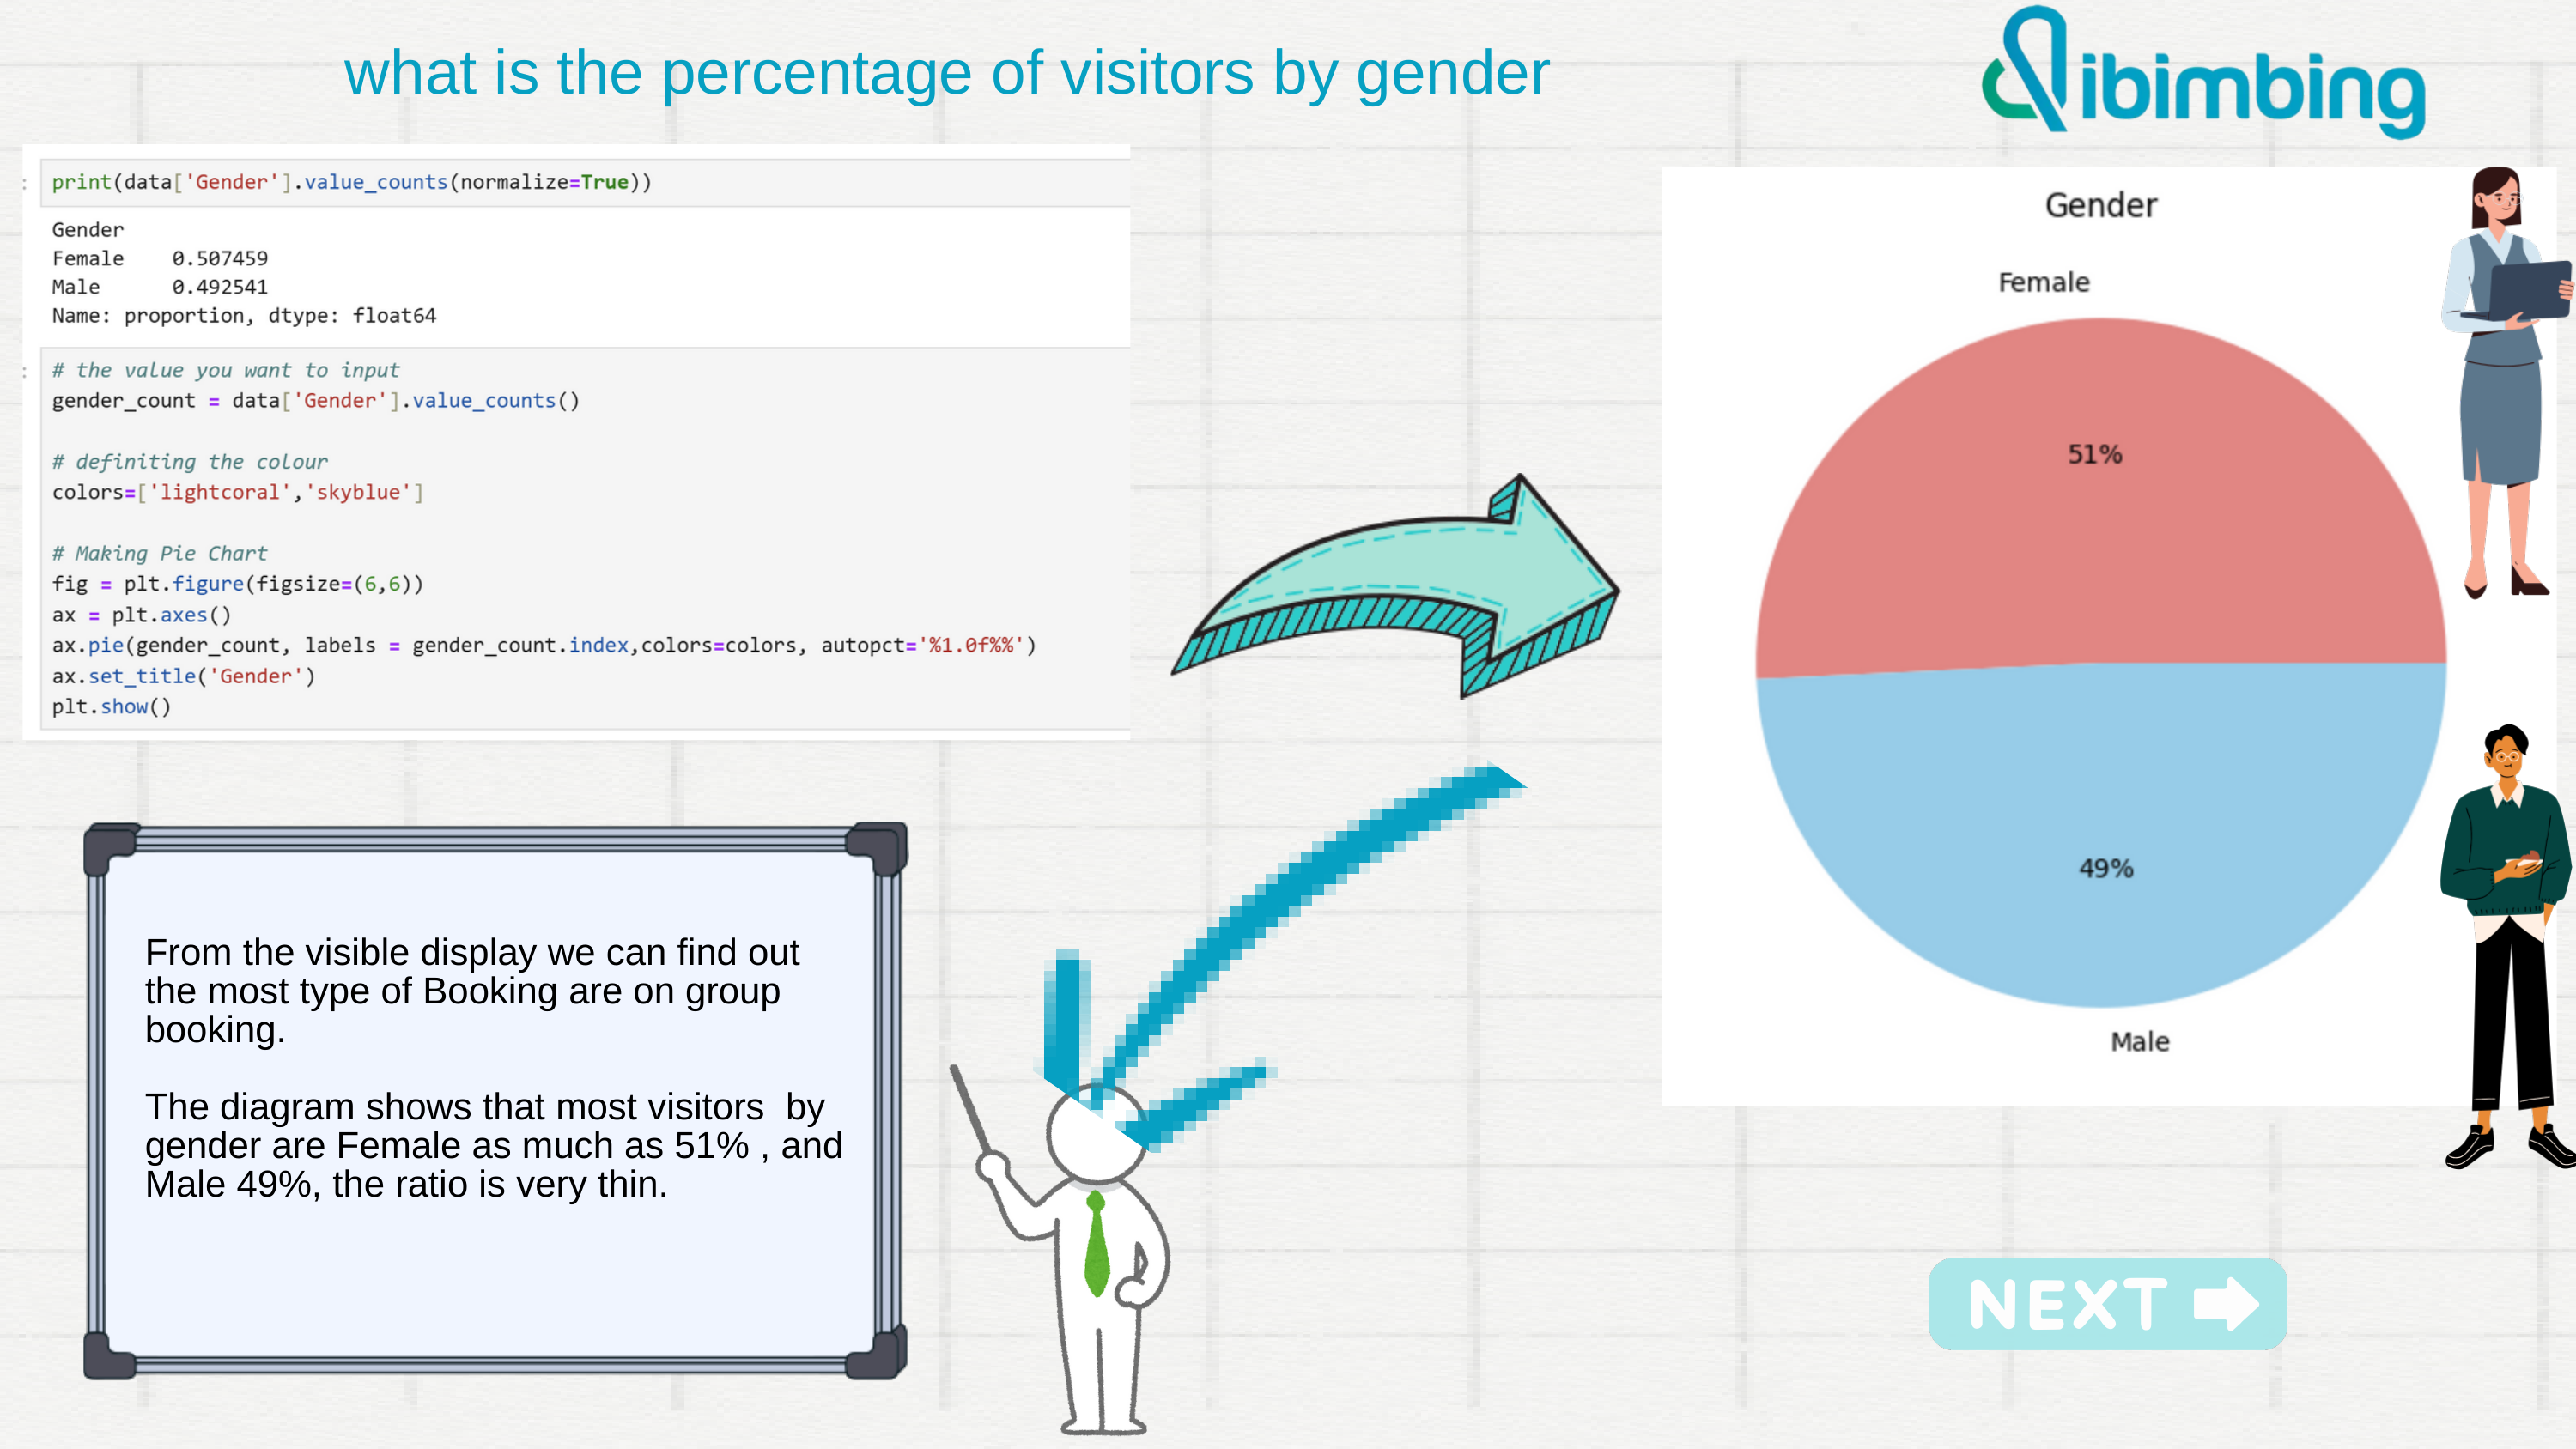

what is the percentage of visitors by gender

From the visible display we can find out the most type of Booking are on group booking.

The diagram shows that most visitors  by gender are Female as much as 51% , and Male 49%, the ratio is very thin.